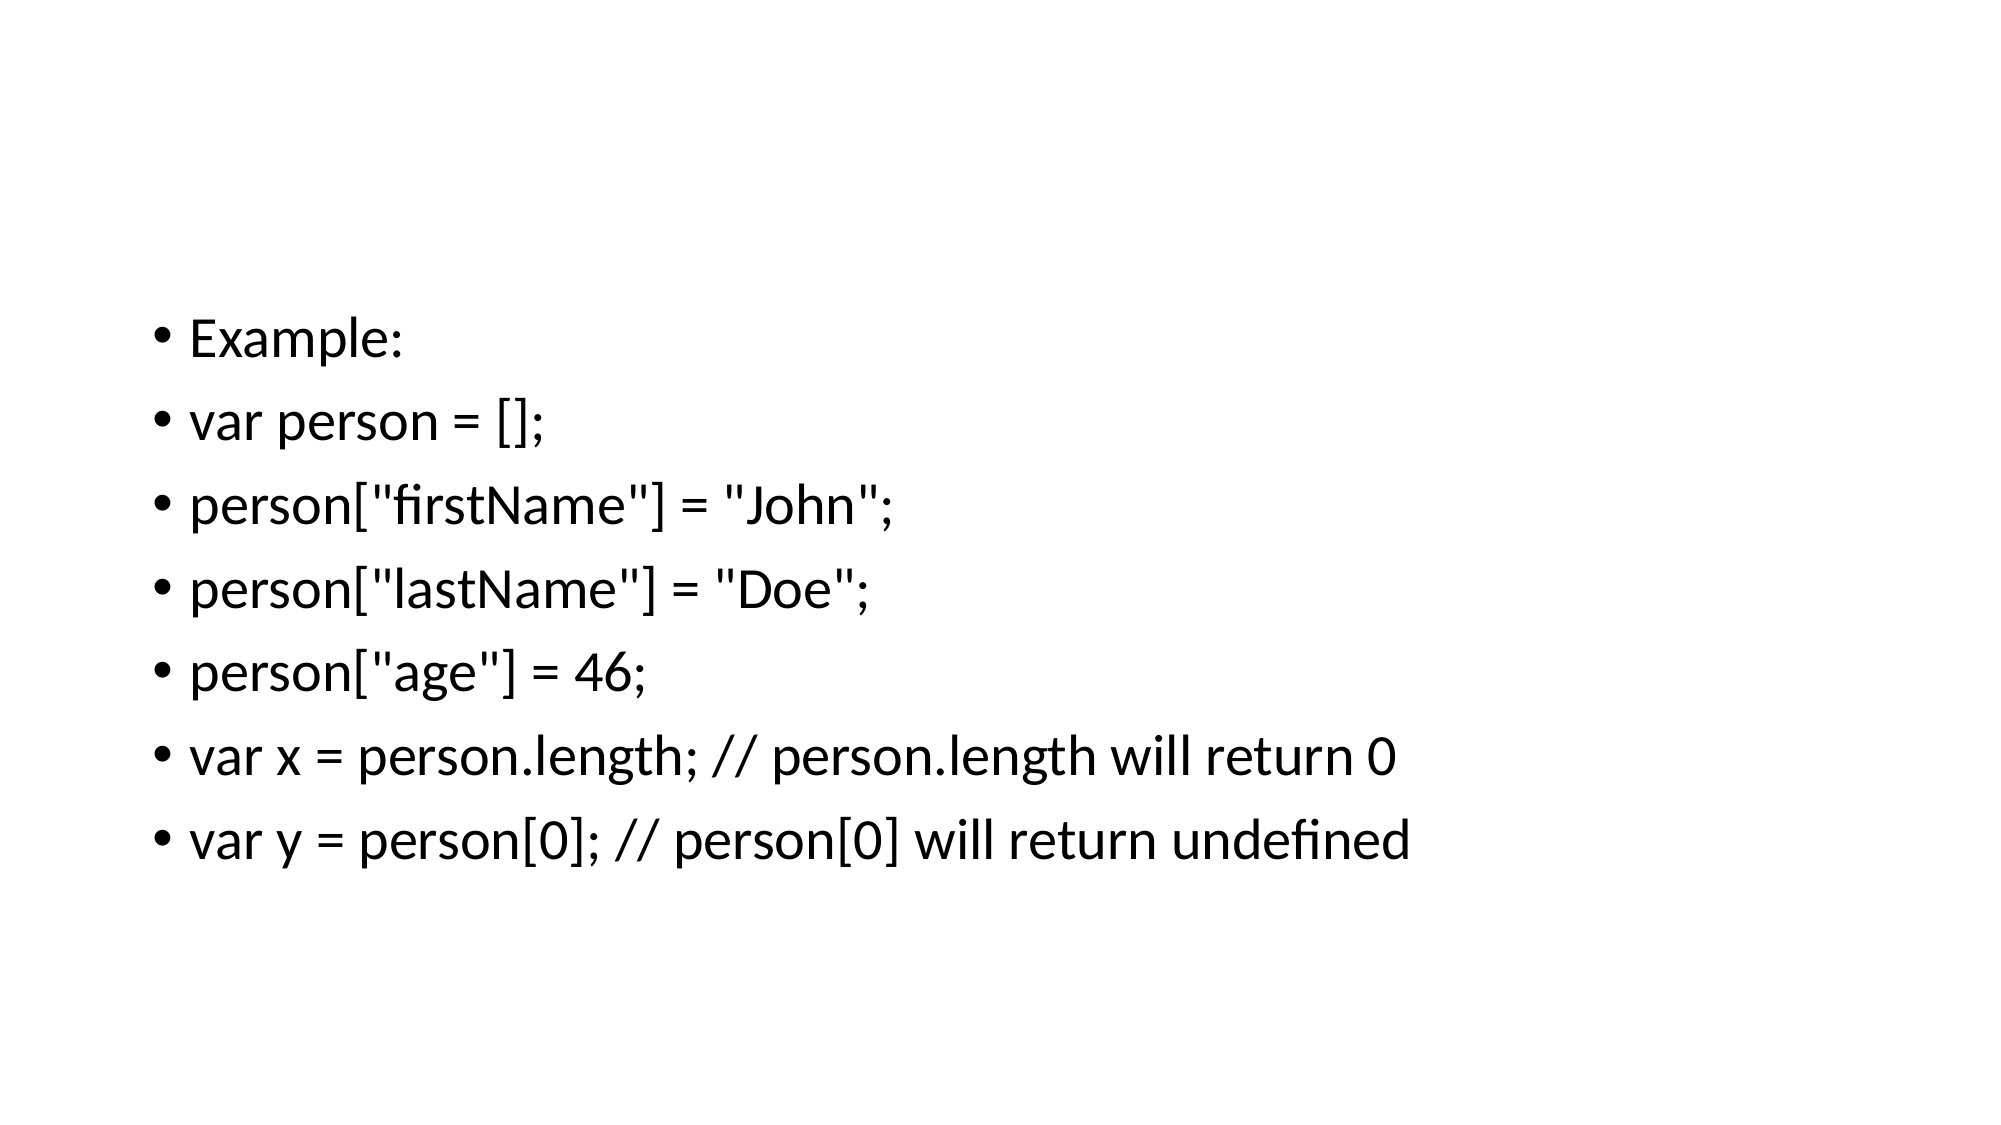

#
Example:
var person = [];
person["firstName"] = "John";
person["lastName"] = "Doe";
person["age"] = 46;
var x = person.length; // person.length will return 0
var y = person[0]; // person[0] will return undefined